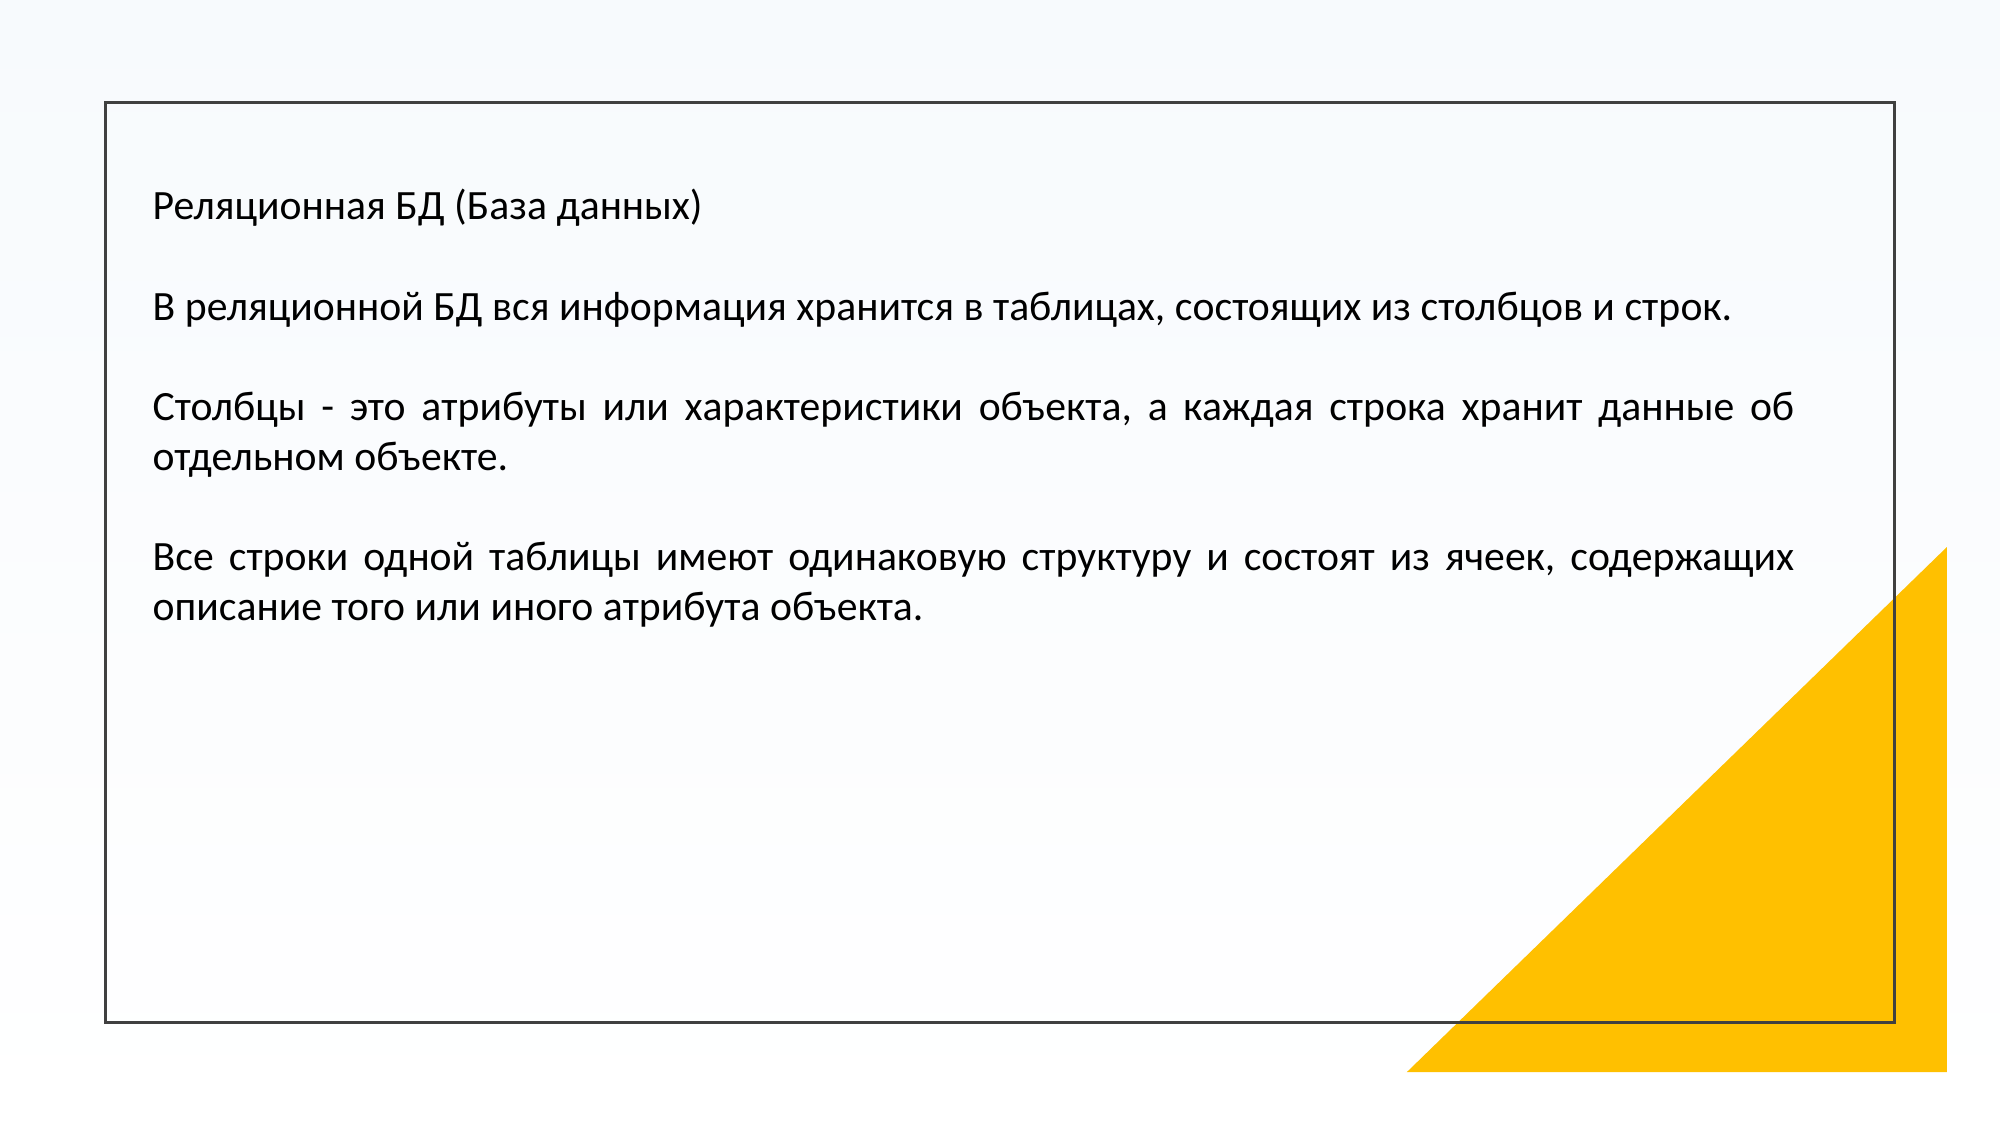

Реляционная БД (База данных)

В реляционной БД вся информация хранится в таблицах, состоящих из столбцов и строк.

Столбцы - это атрибуты или характеристики объекта, а каждая строка хранит данные об отдельном объекте.

Все строки одной таблицы имеют одинаковую структуру и состоят из ячеек, содержащих описание того или иного атрибута объекта.